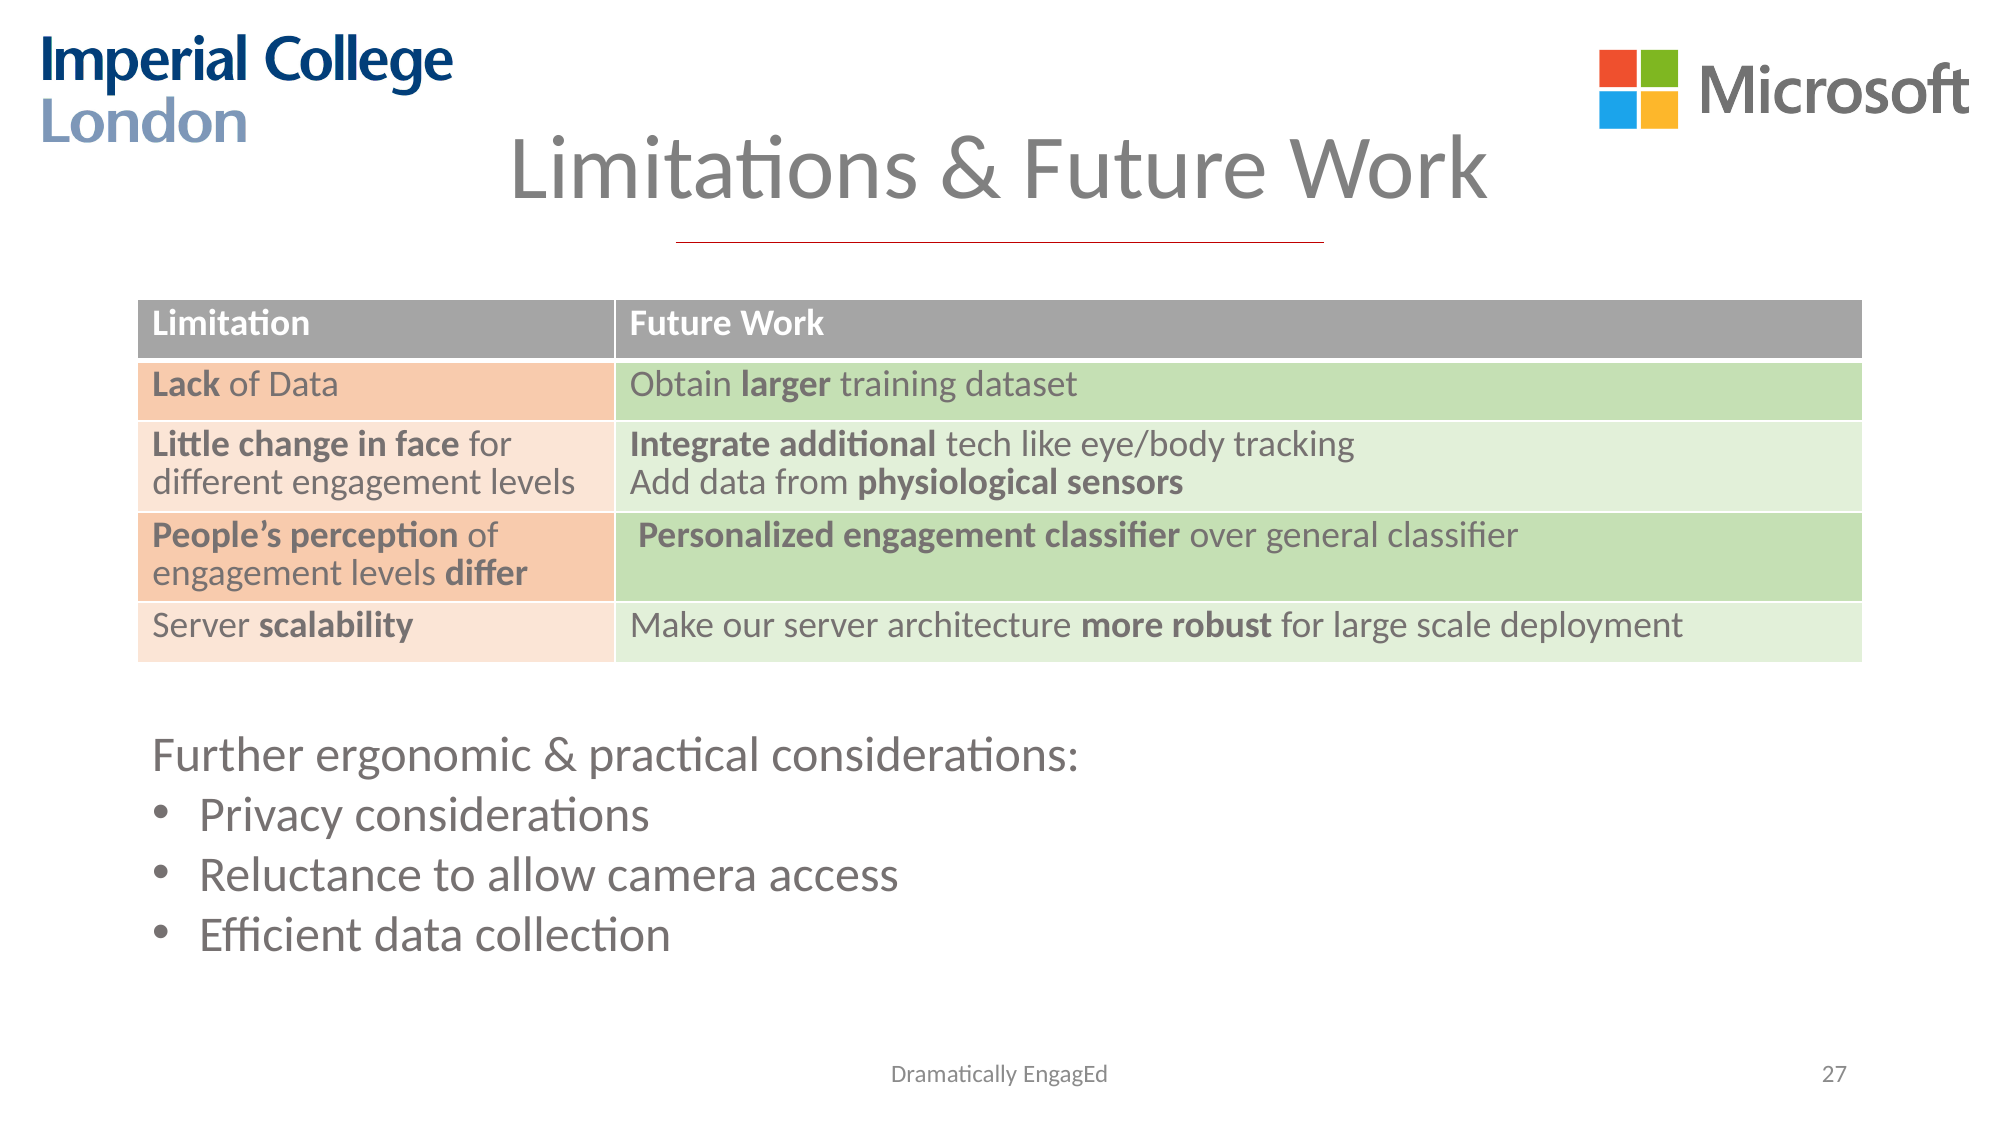

# Limitations & Future Work
| Limitation | Future Work |
| --- | --- |
| Lack of Data | Obtain larger training dataset |
| Little change in face for different engagement levels | Integrate additional tech like eye/body tracking Add data from physiological sensors |
| People’s perception of engagement levels differ | Personalized engagement classifier over general classifier |
| Server scalability | Make our server architecture more robust for large scale deployment |
Further ergonomic & practical considerations:
Privacy considerations
Reluctance to allow camera access
Efficient data collection
Dramatically EngagEd
27